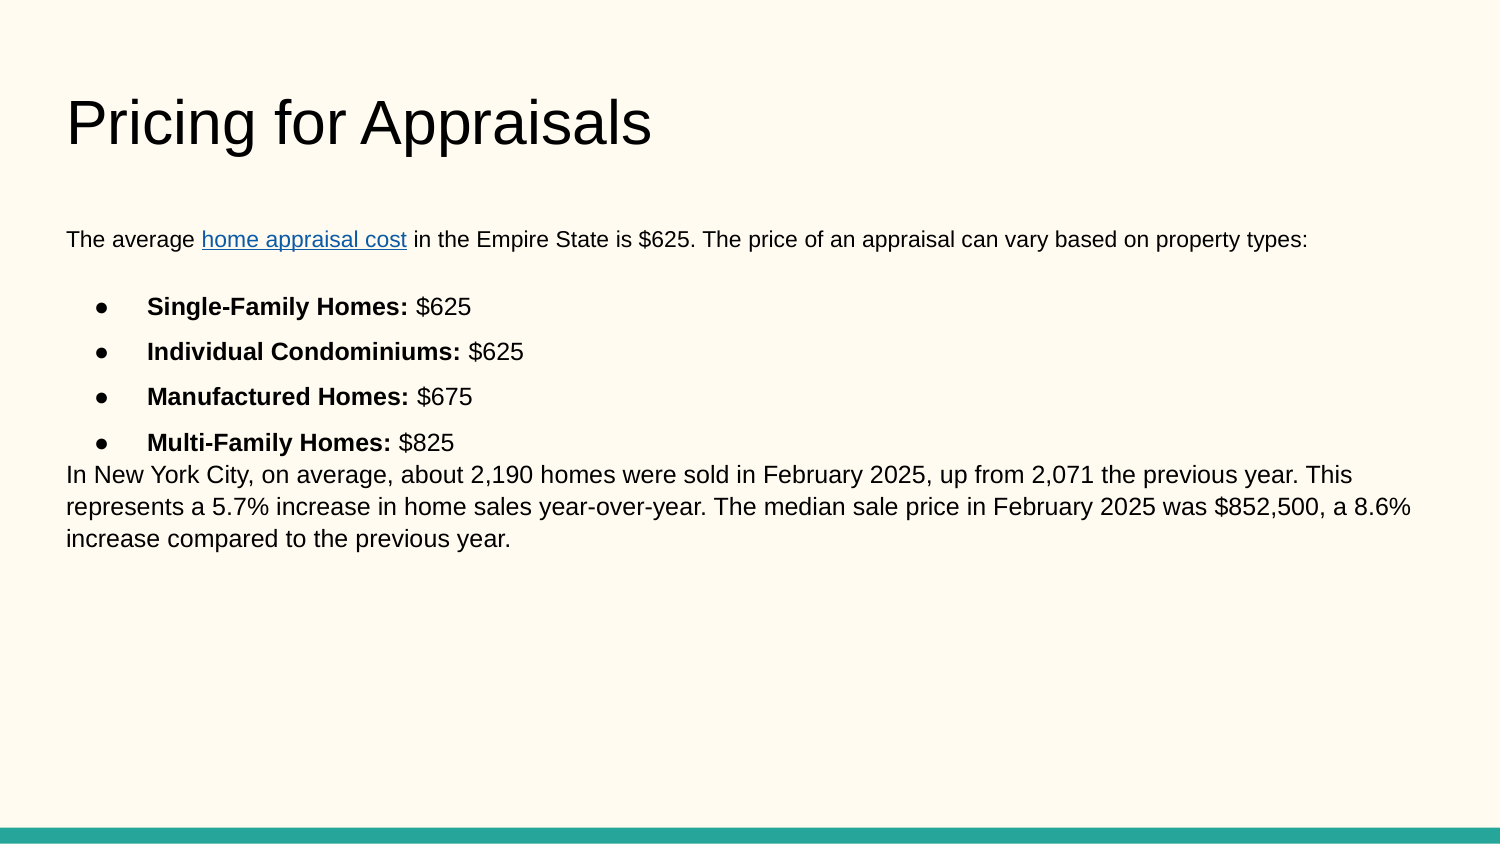

# Pricing for Appraisals
The average home appraisal cost in the Empire State is $625. The price of an appraisal can vary based on property types:
Single-Family Homes: $625
Individual Condominiums: $625
Manufactured Homes: $675
Multi-Family Homes: $825
In New York City, on average, about 2,190 homes were sold in February 2025, up from 2,071 the previous year. This represents a 5.7% increase in home sales year-over-year. The median sale price in February 2025 was $852,500, a 8.6% increase compared to the previous year.